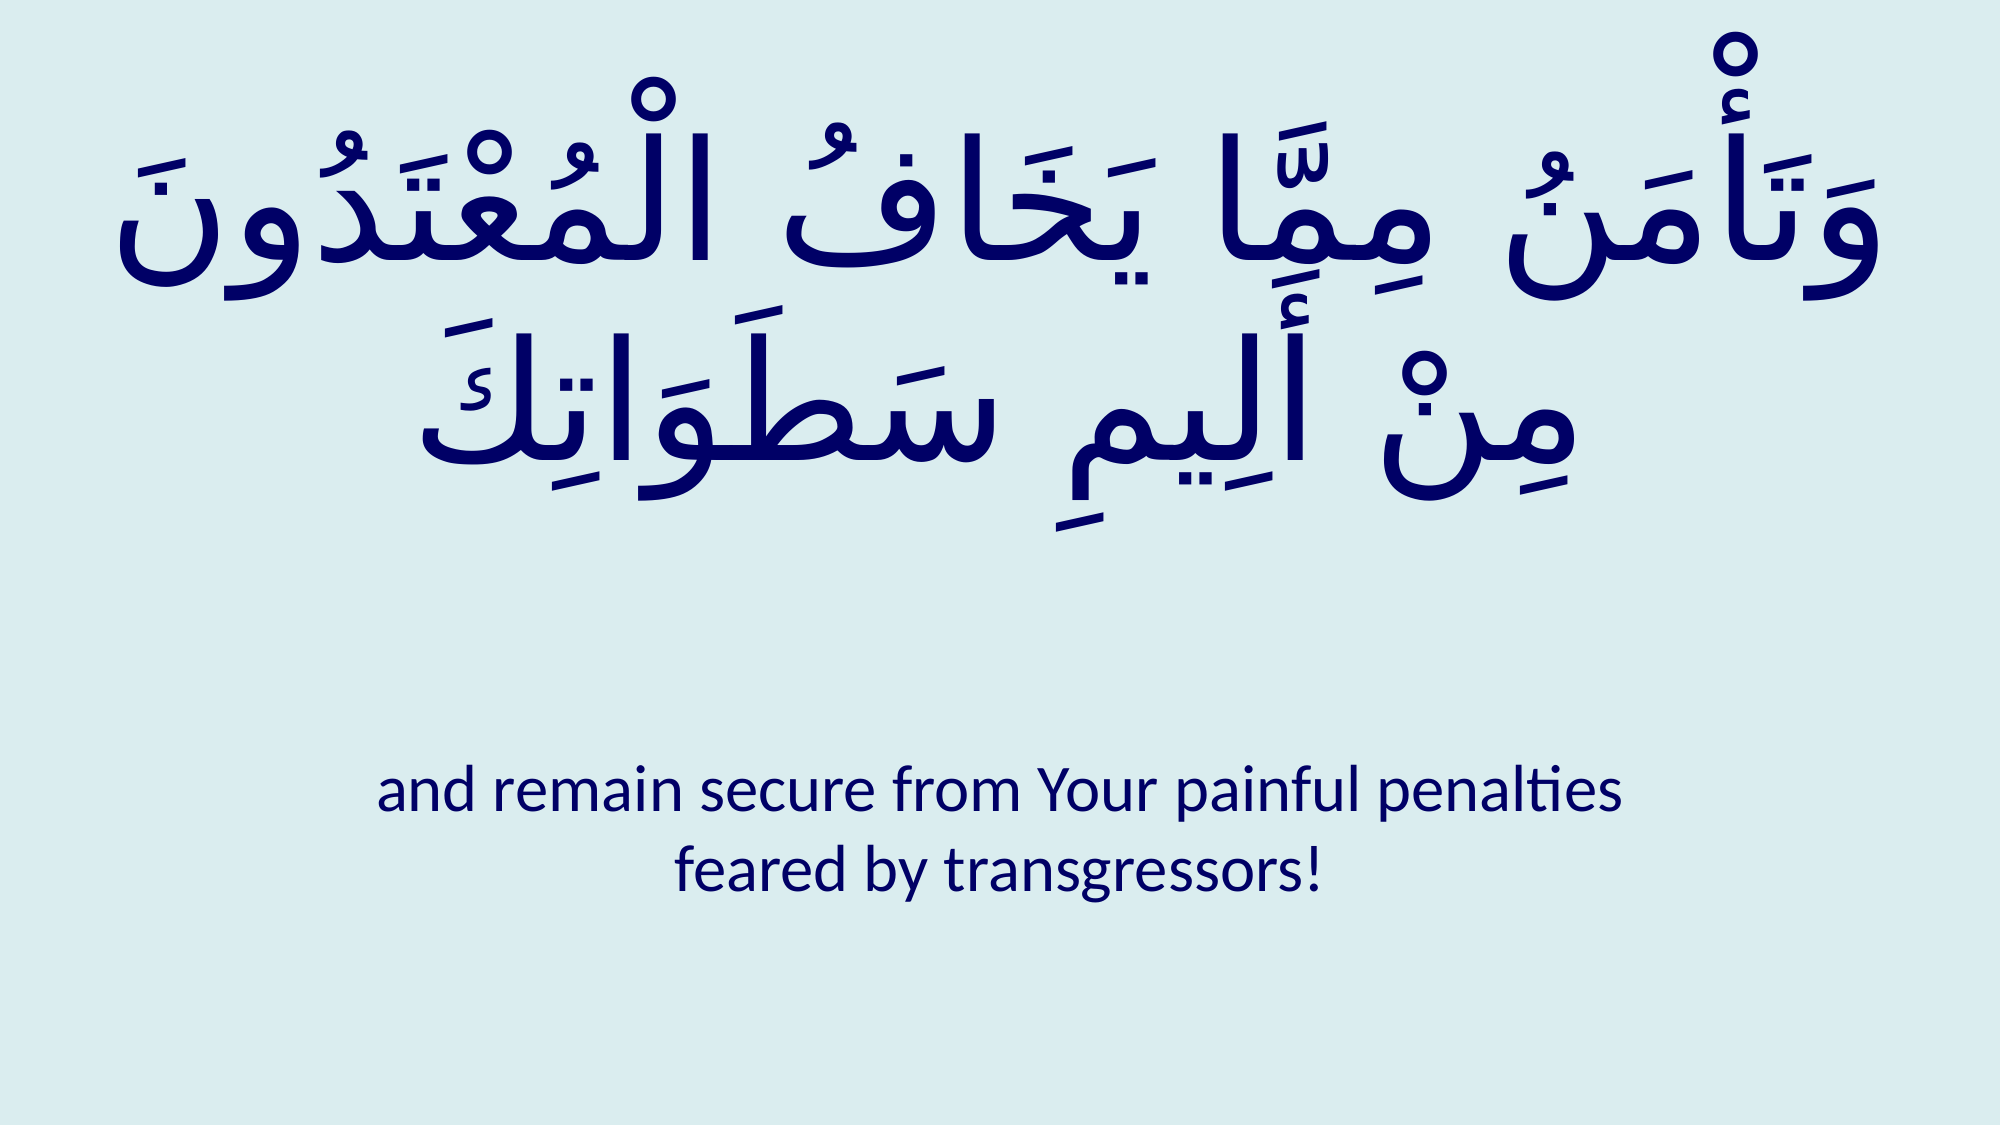

# وَتَأْمَنُ مِمَّا يَخَافُ الْمُعْتَدُونَ مِنْ أَلِيمِ سَطَوَاتِكَ
and remain secure from Your painful penalties feared by transgressors!